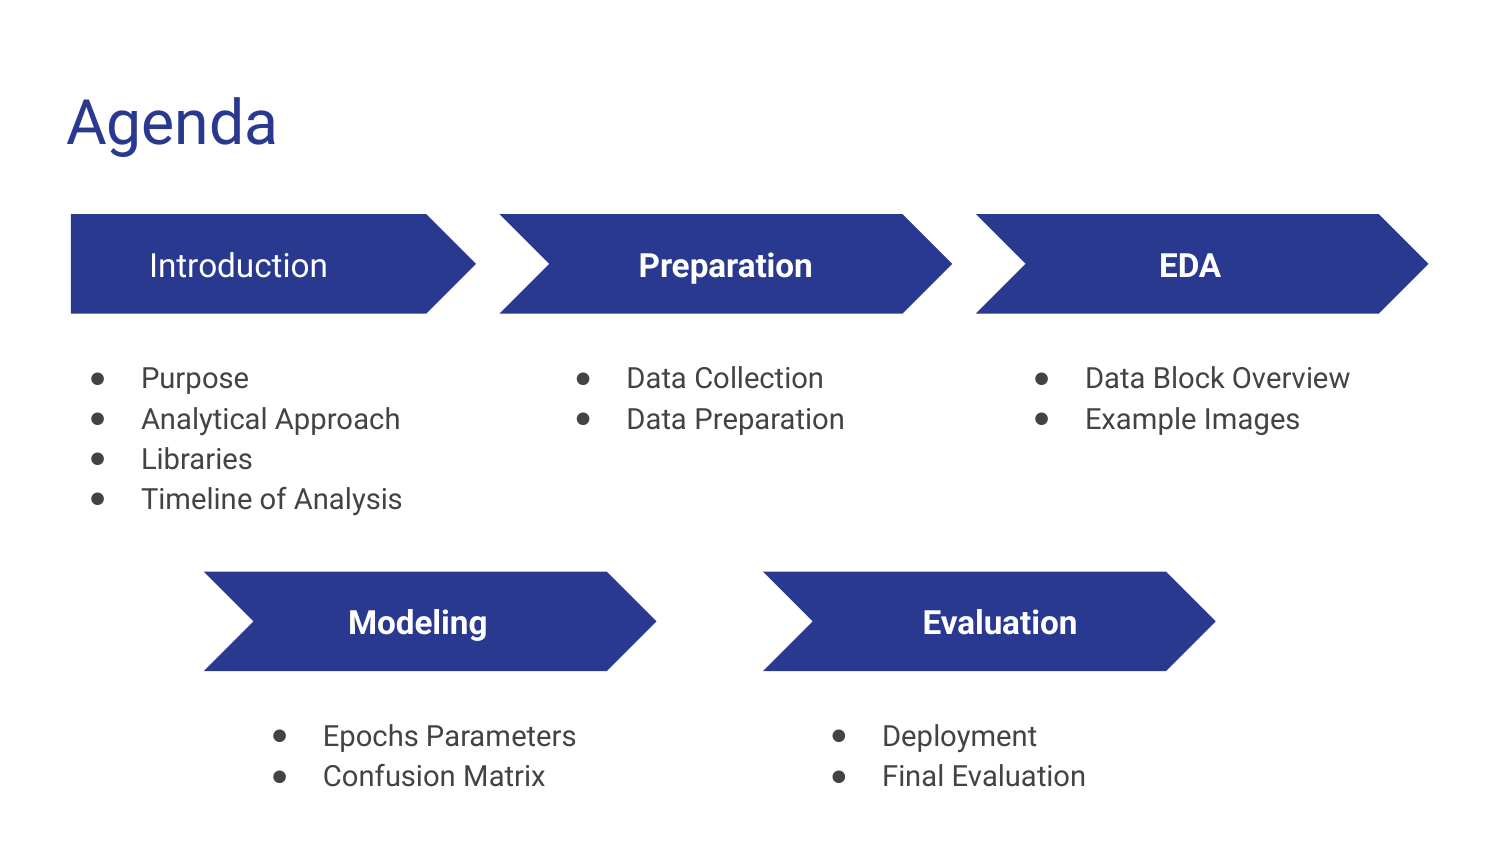

# Agenda
Preparation

Introduction
EDA
Purpose
Analytical Approach
Libraries
Timeline of Analysis
Data Collection
Data Preparation
Data Block Overview
Example Images

Modeling
Evaluation
Epochs Parameters
Confusion Matrix
Deployment
Final Evaluation